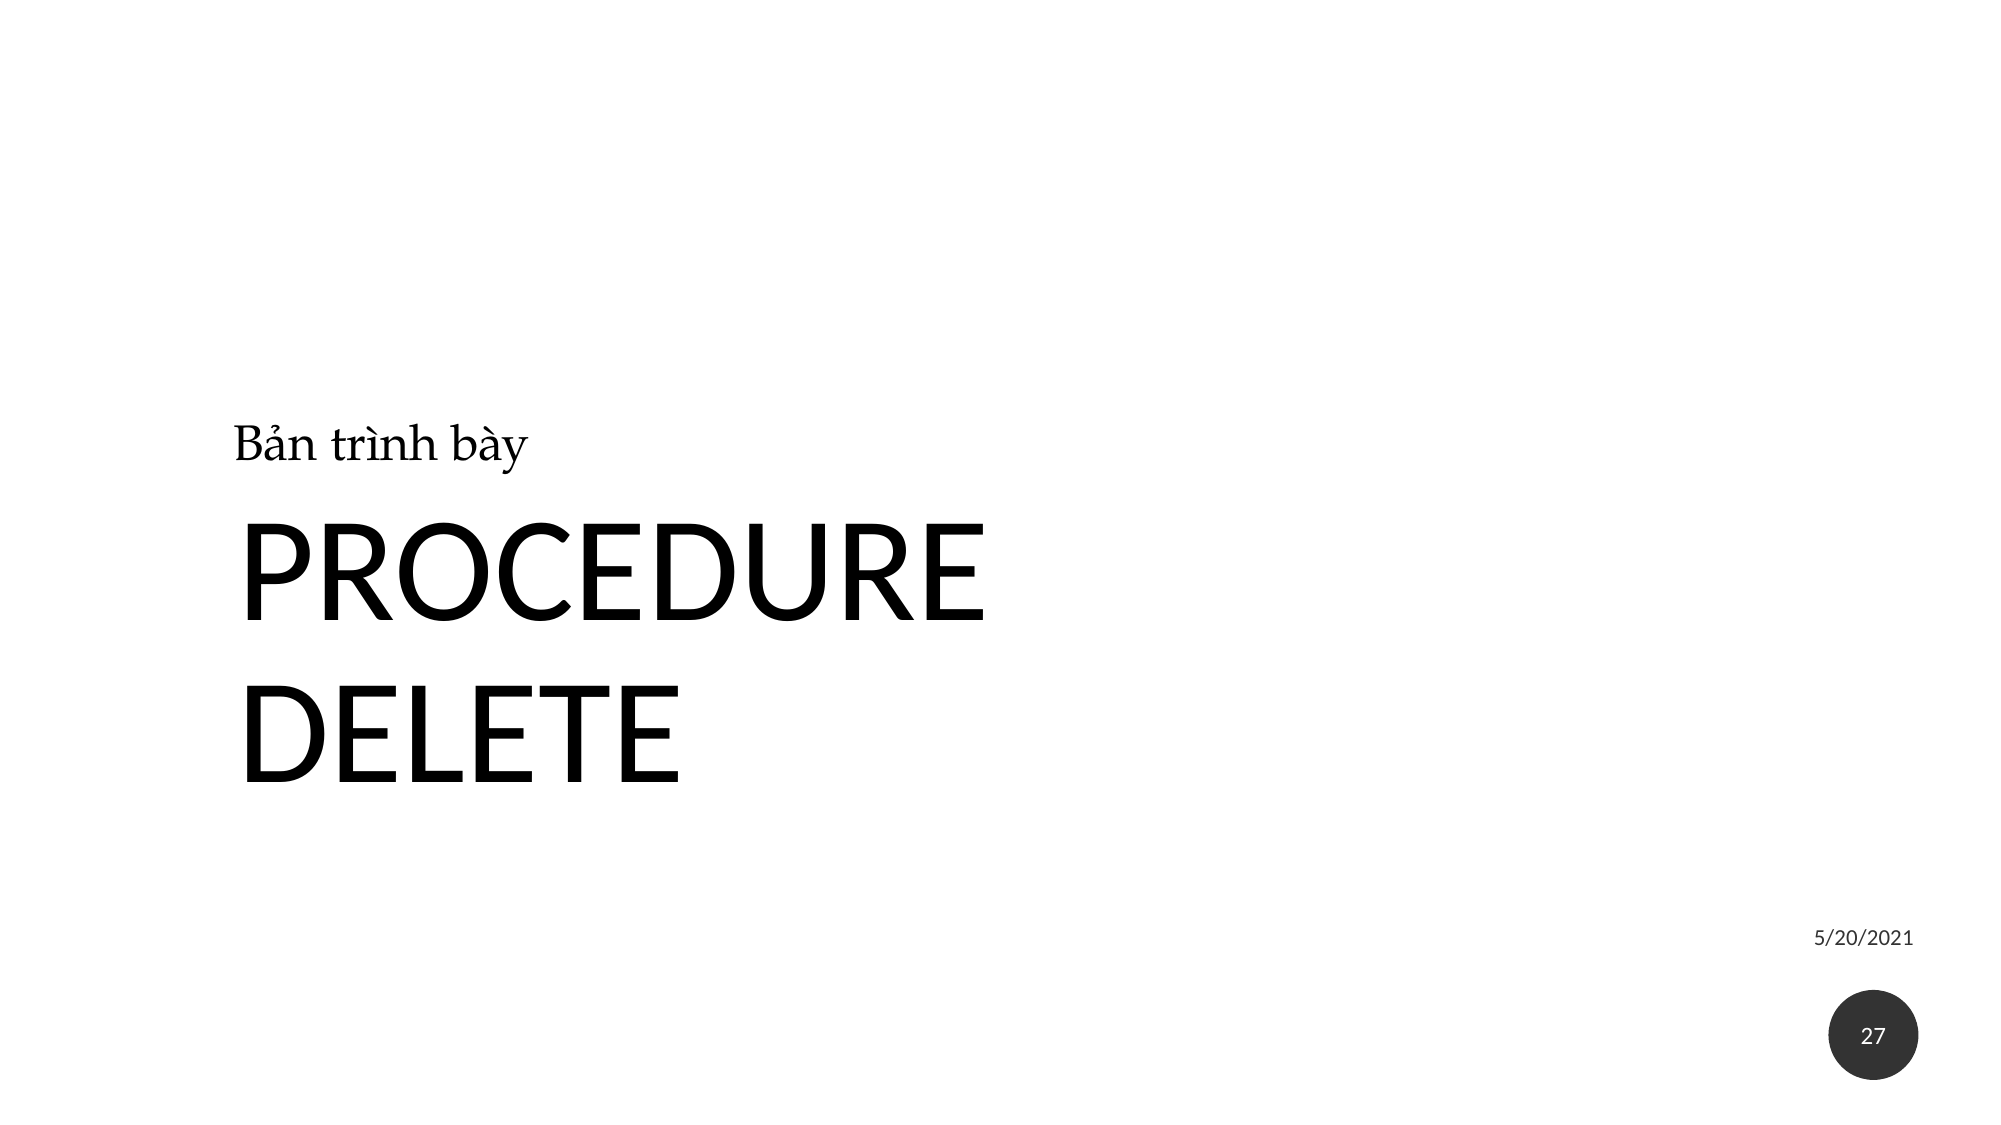

Bản trình bày
# PROCEDURE DELETE
5/20/2021
27